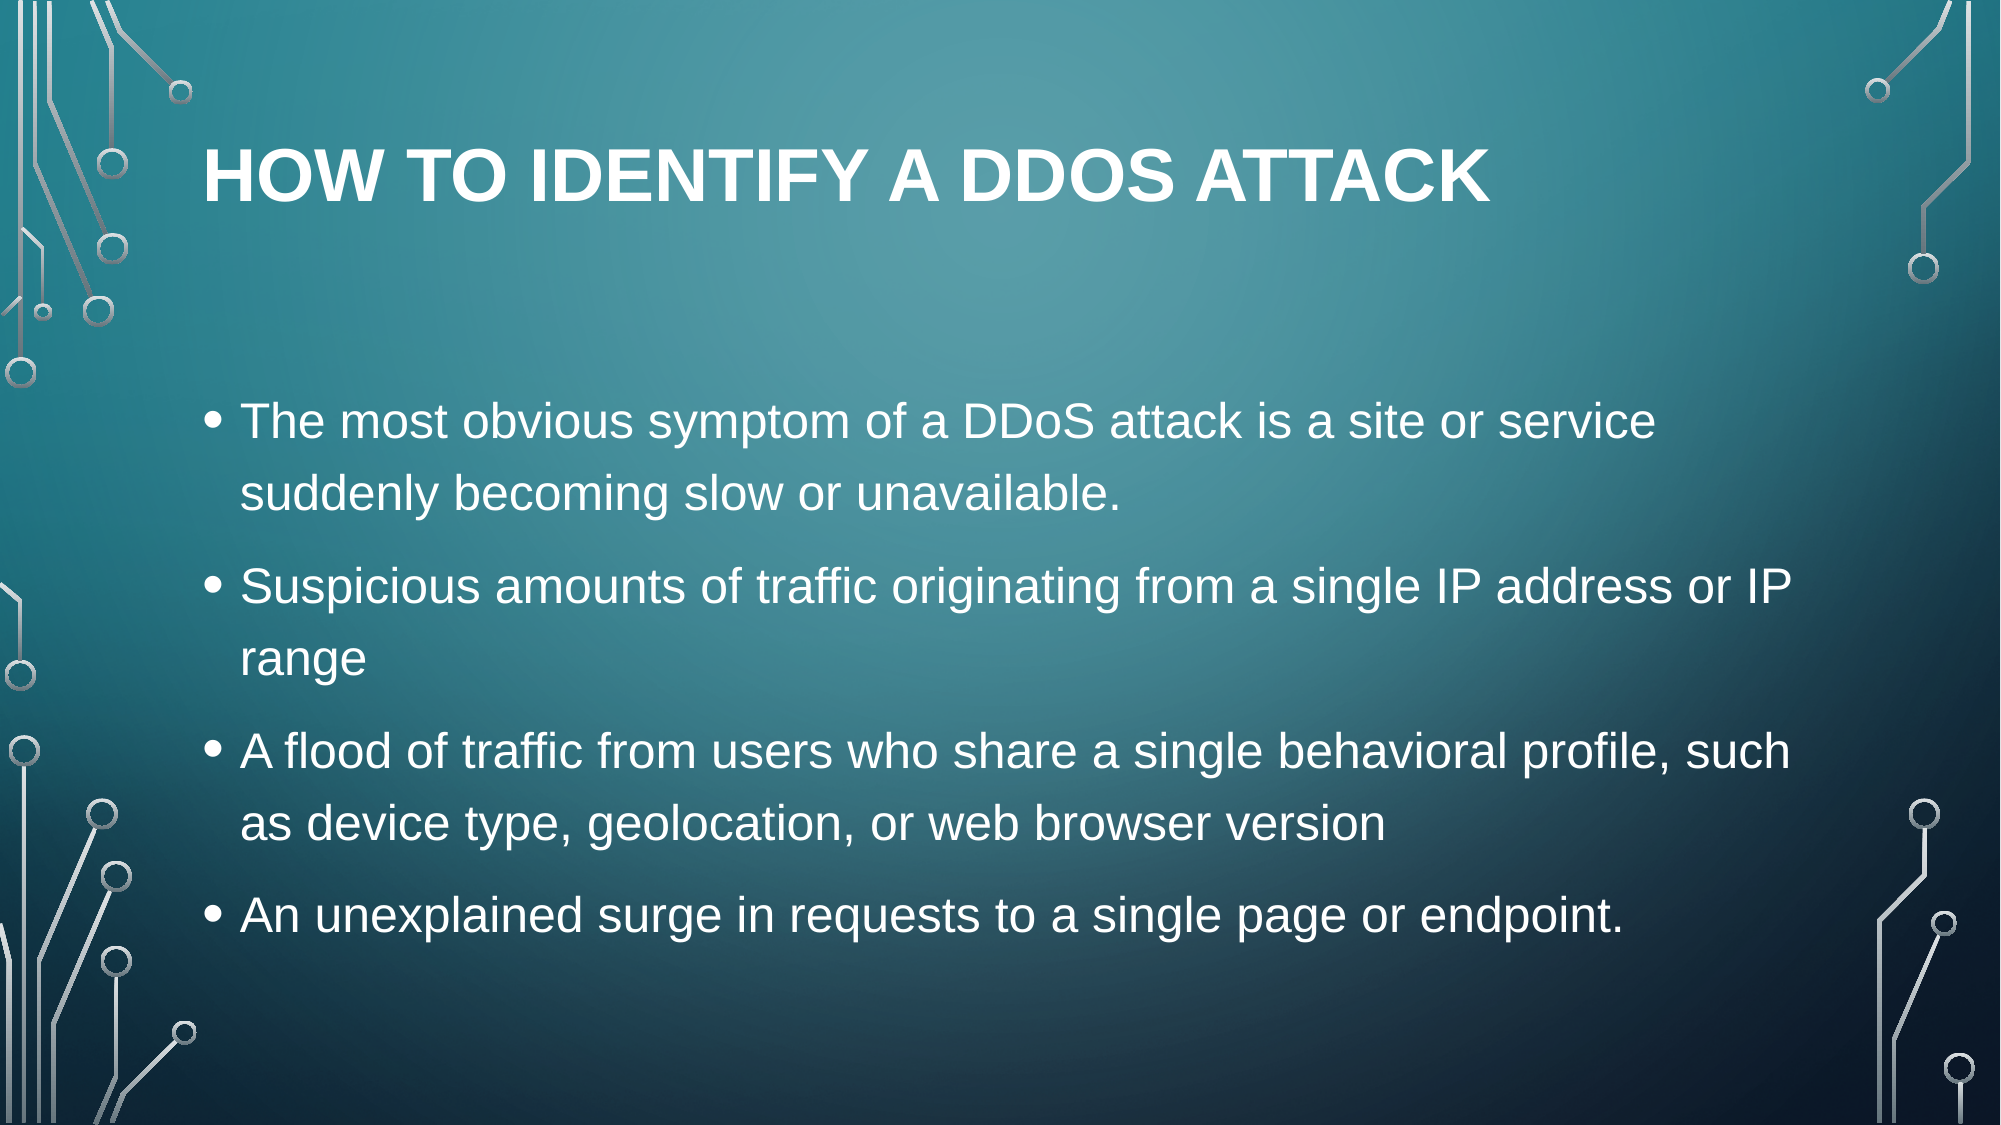

# How to identify a DDoS attack
The most obvious symptom of a DDoS attack is a site or service suddenly becoming slow or unavailable.
Suspicious amounts of traffic originating from a single IP address or IP range
A flood of traffic from users who share a single behavioral profile, such as device type, geolocation, or web browser version
An unexplained surge in requests to a single page or endpoint.